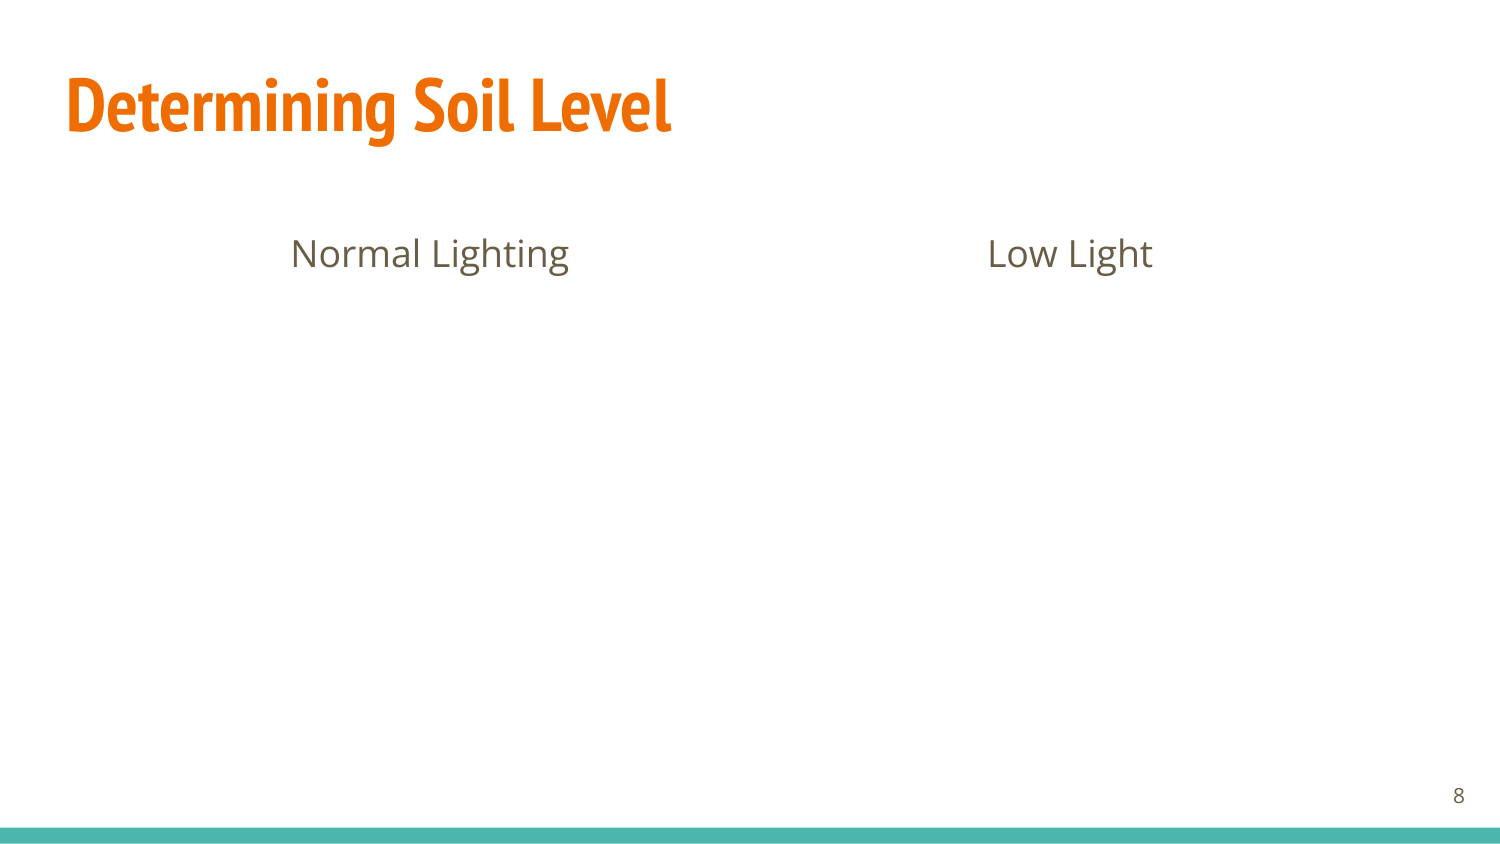

# Determining Soil Level
Normal Lighting
Low Light

8